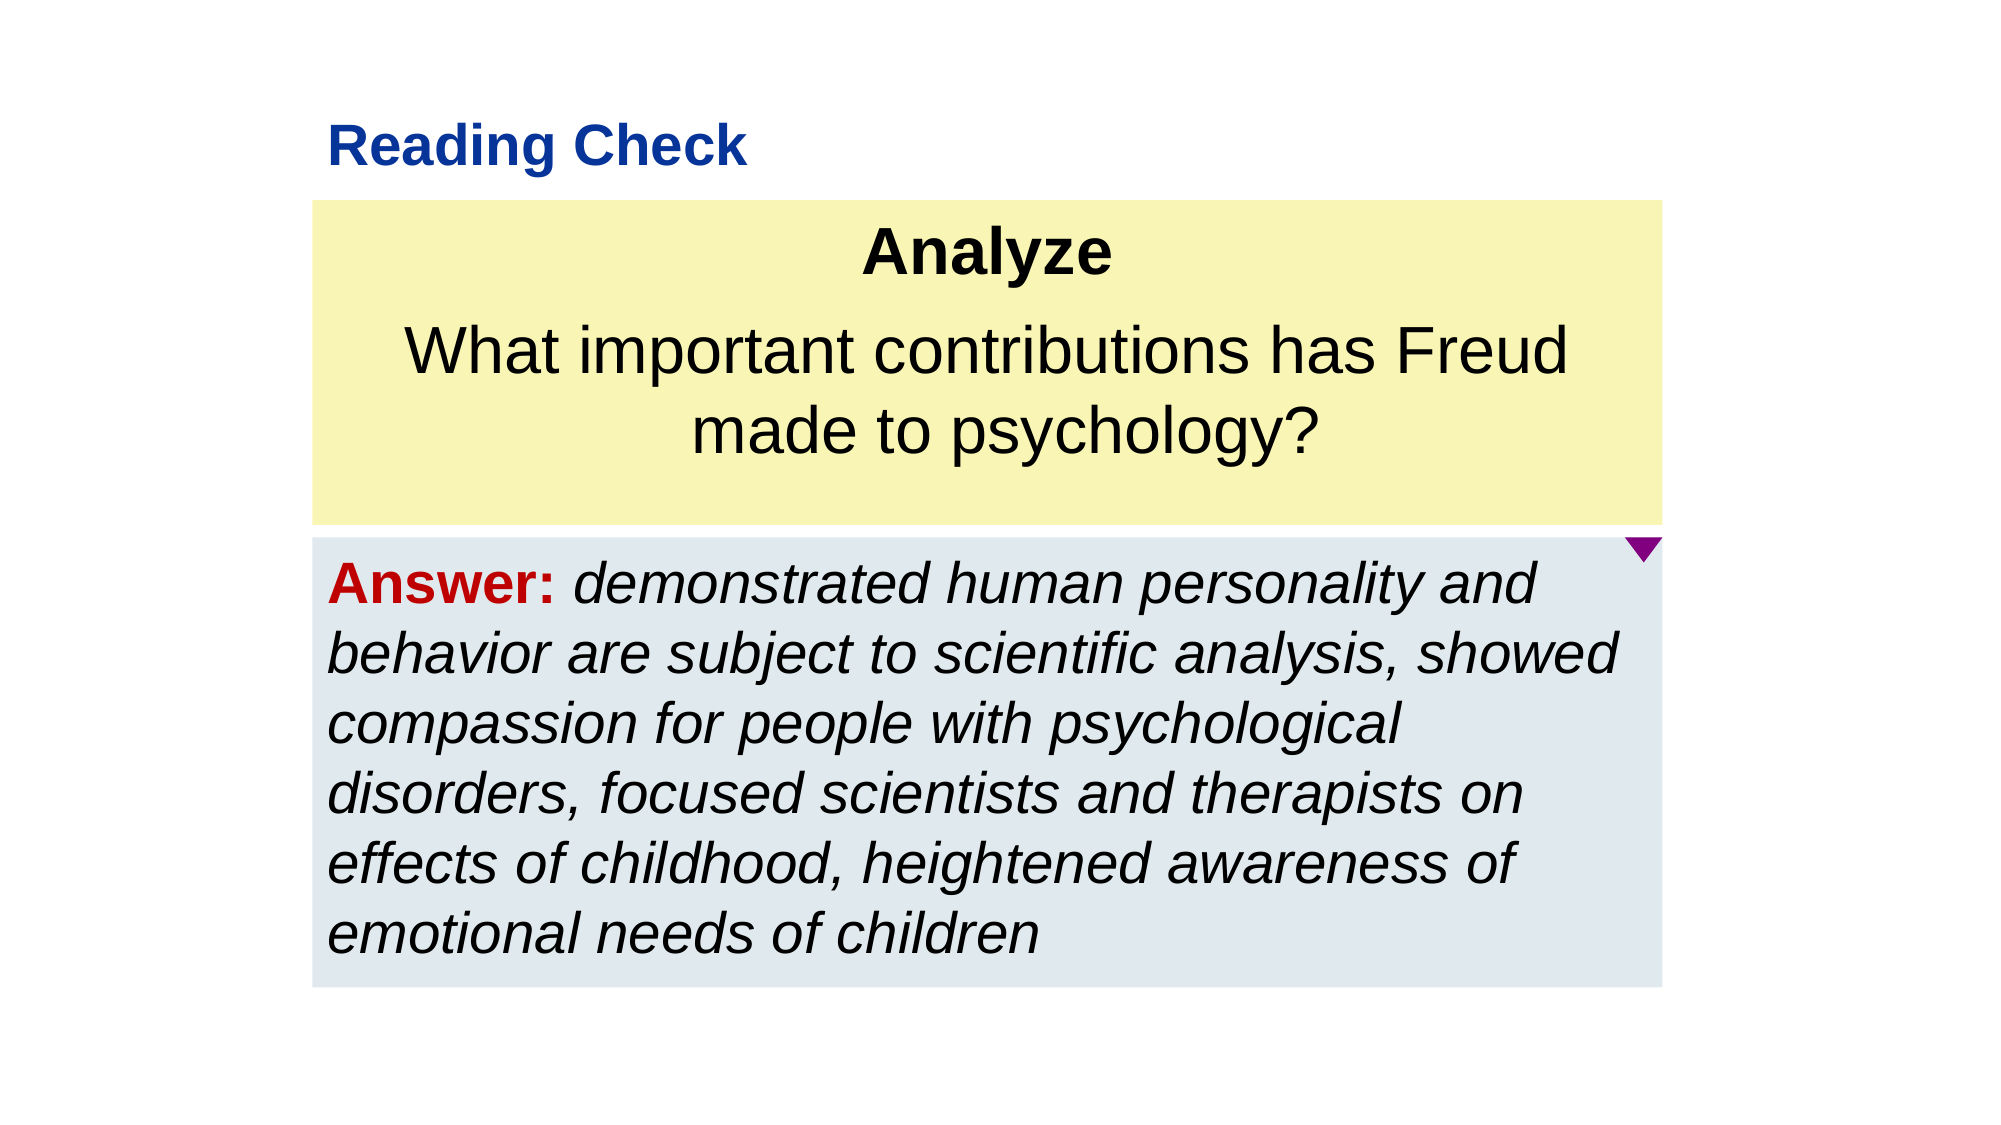

Reading Check
Analyze
What important contributions has Freud made to psychology?
Answer: demonstrated human personality and behavior are subject to scientific analysis, showed compassion for people with psychological disorders, focused scientists and therapists on effects of childhood, heightened awareness of emotional needs of children